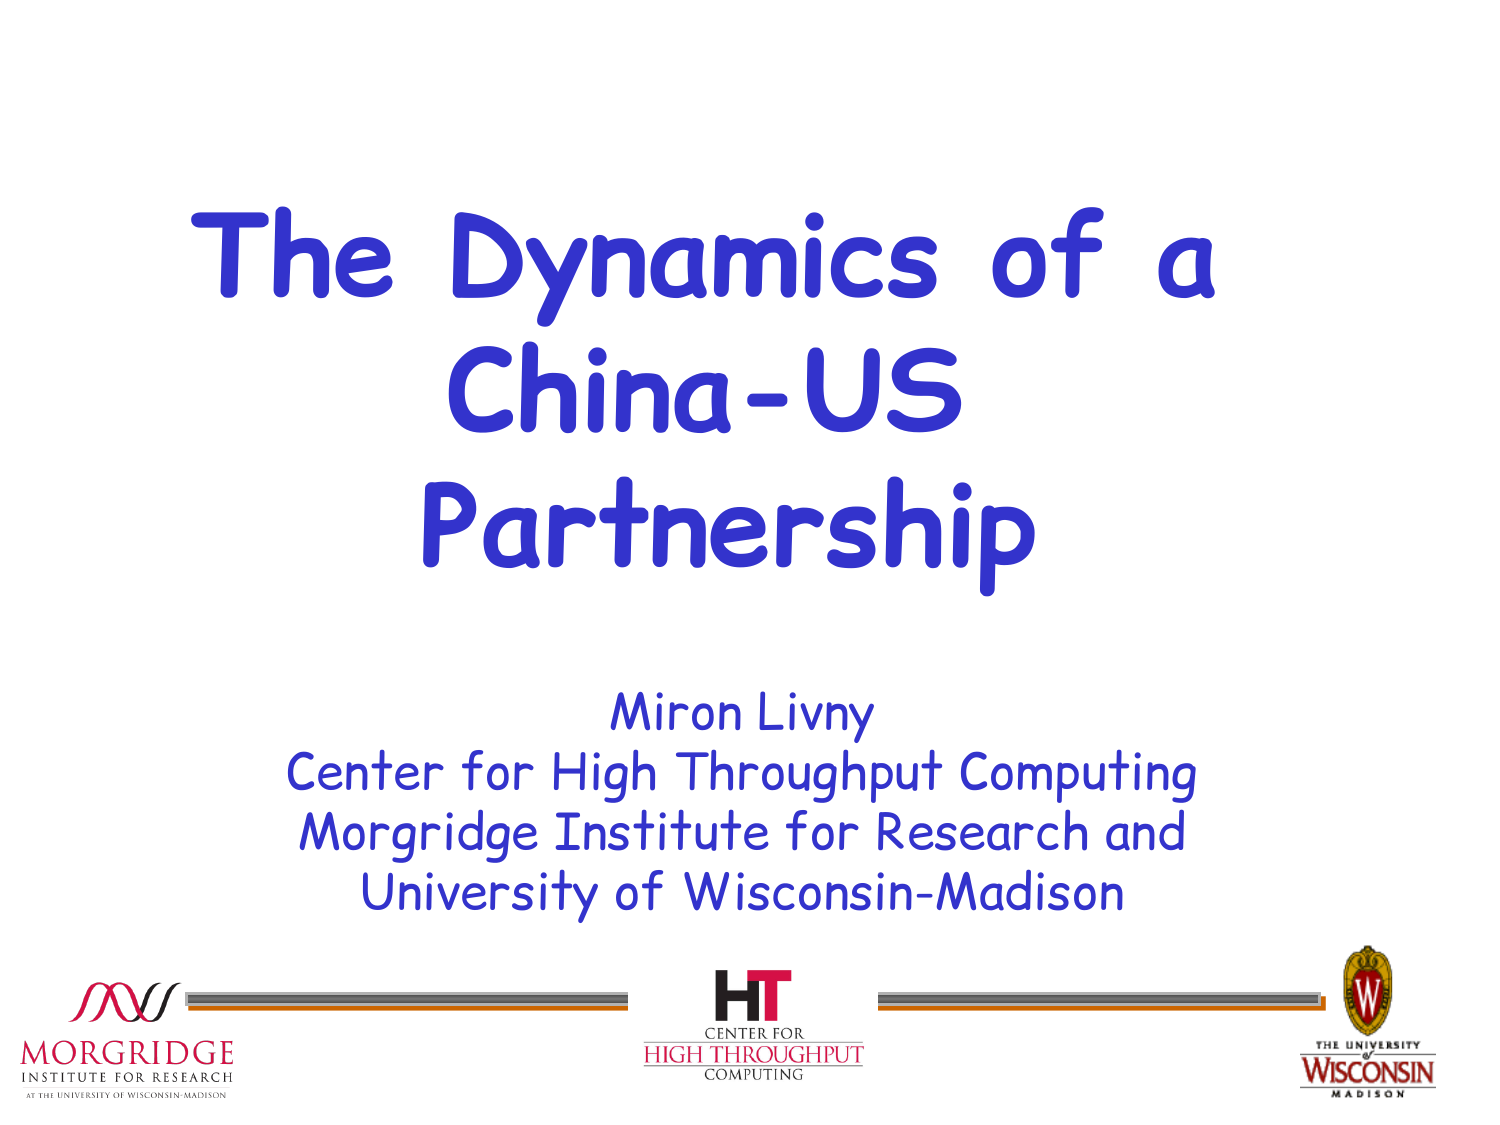

# The Dynamics of a China-US Partnership